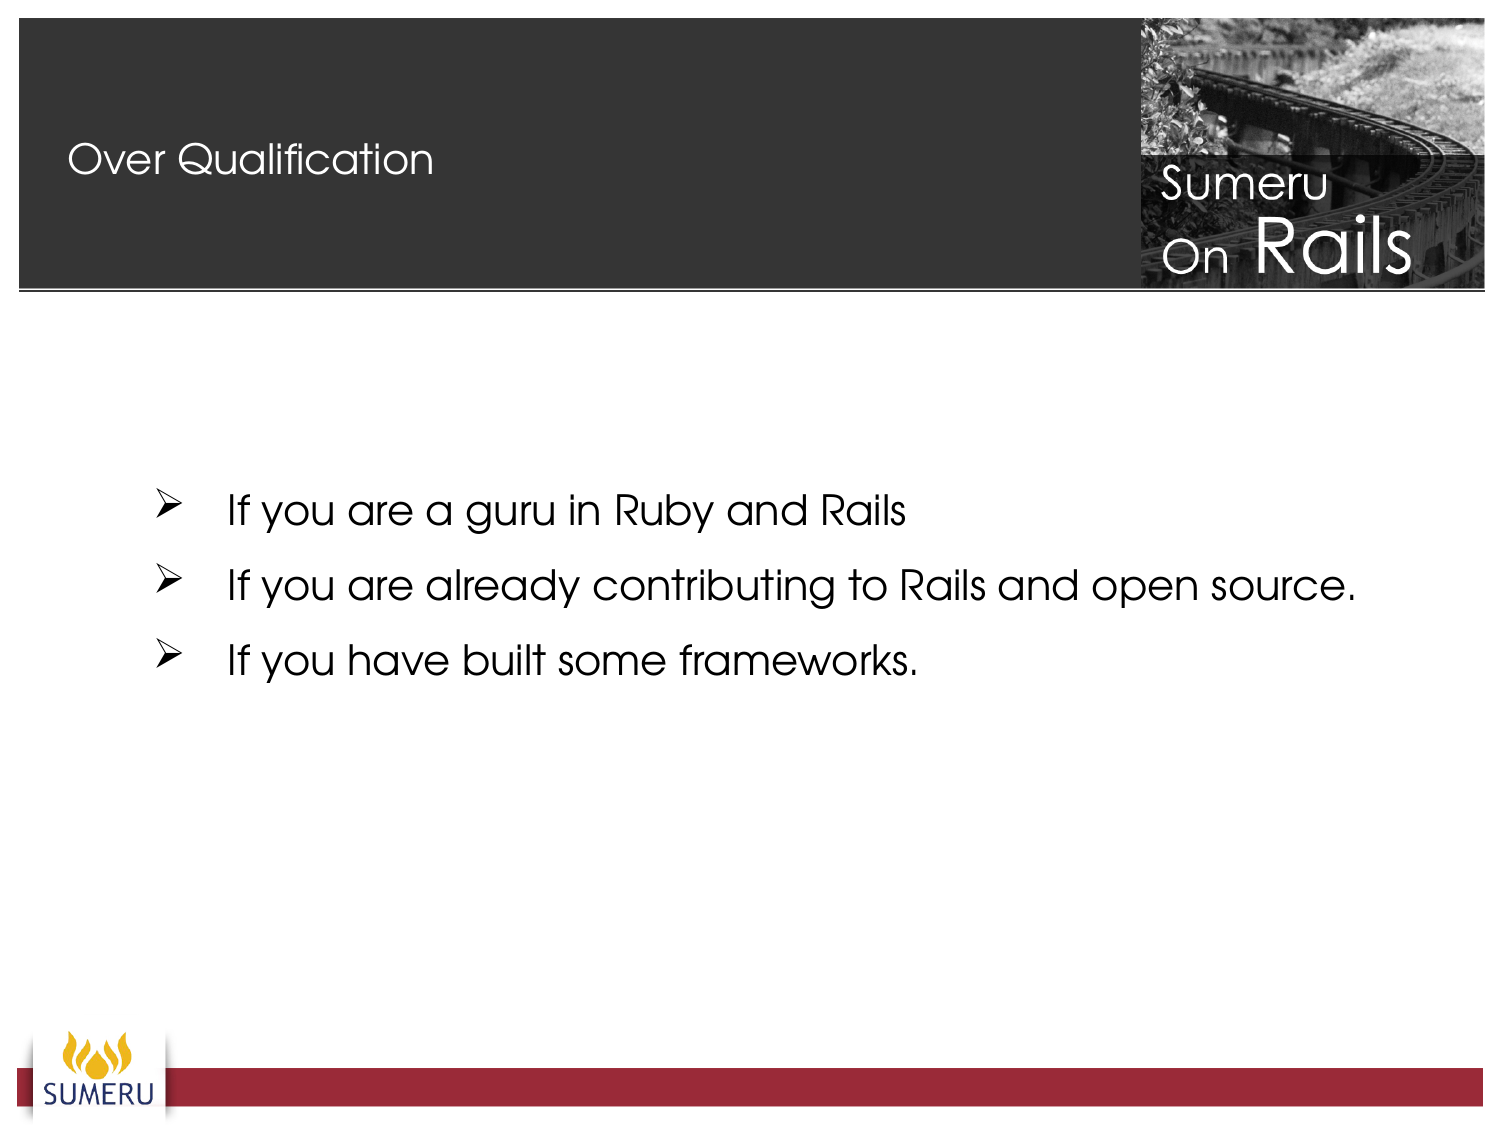

Over Qualification
If you are a guru in Ruby and Rails
If you are already contributing to Rails and open source.
If you have built some frameworks.